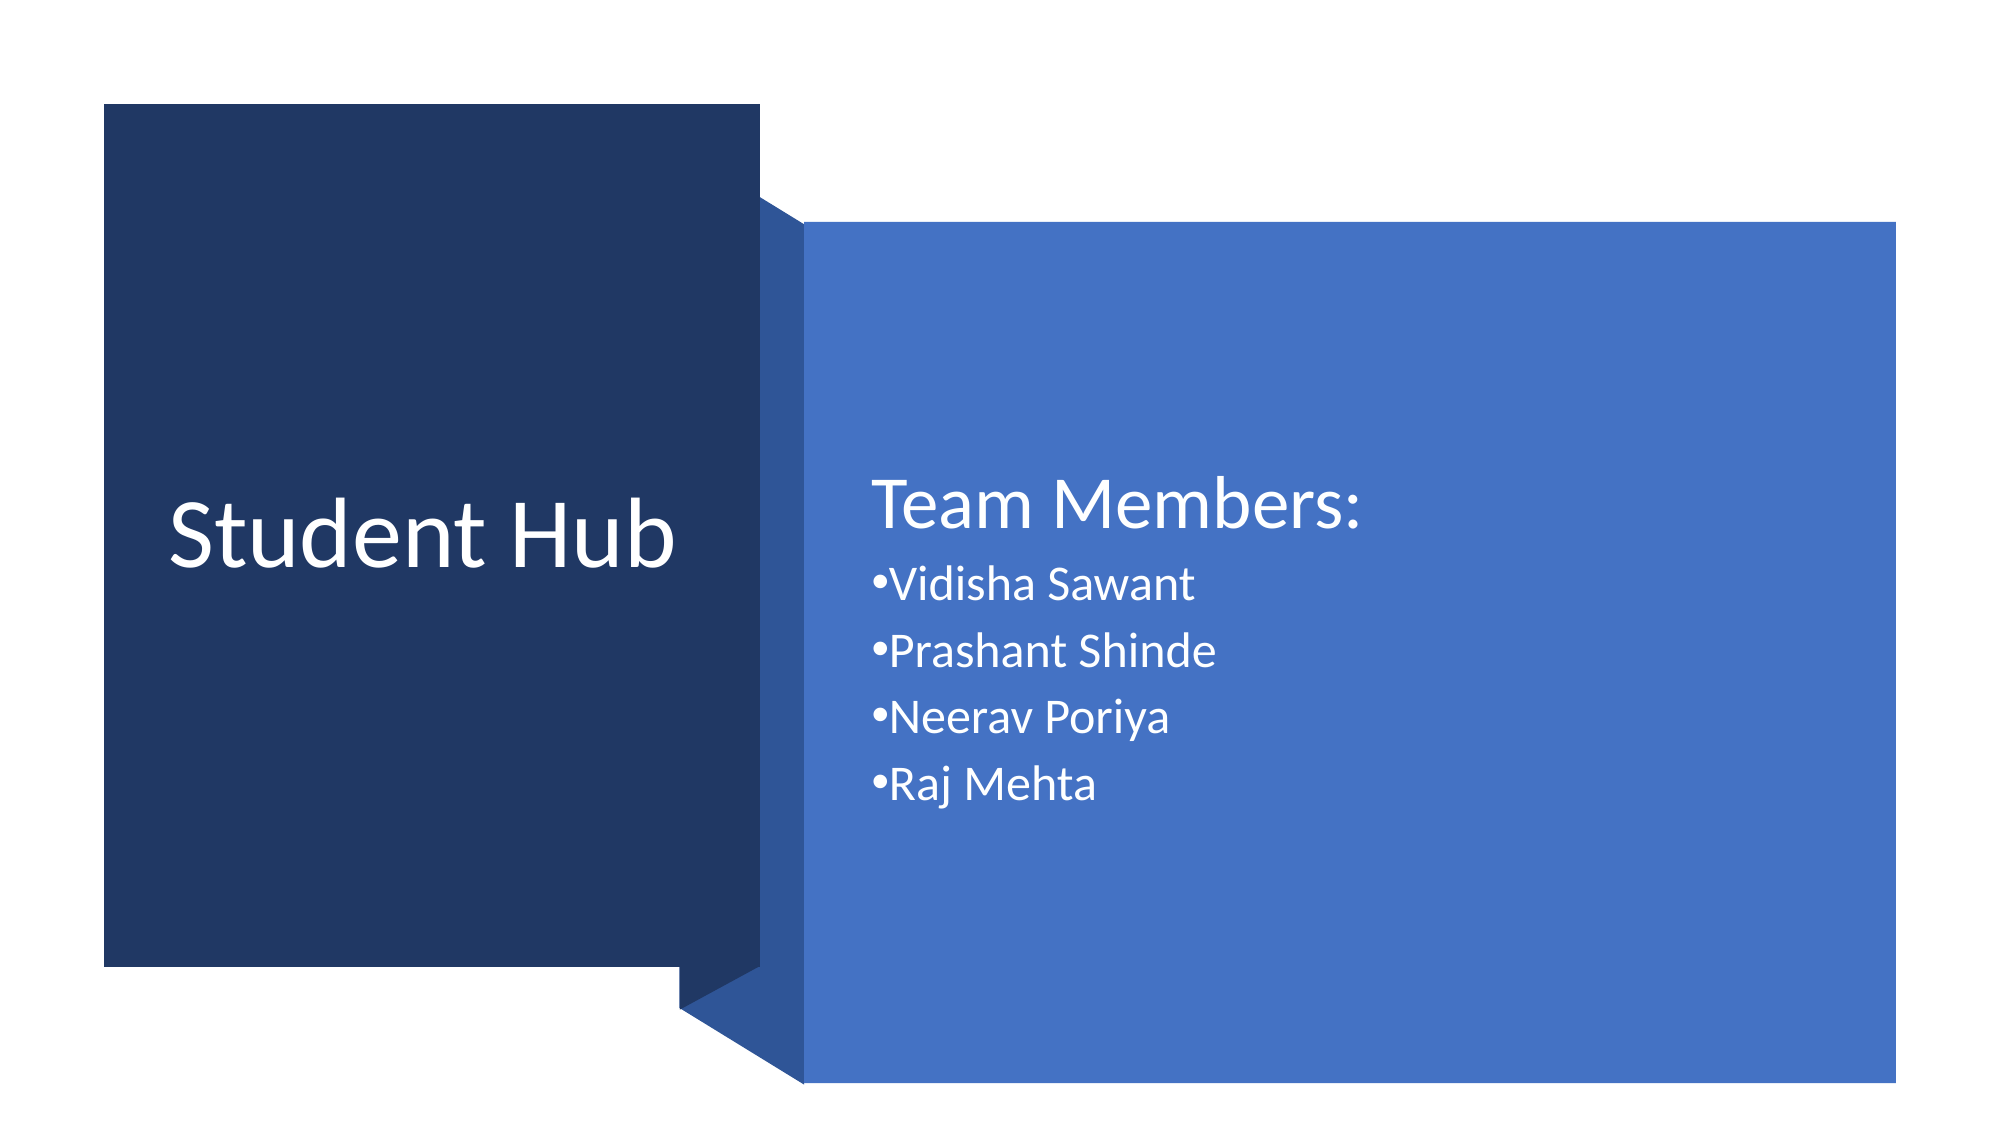

Student Hub

Team Members:
Vidisha Sawant
Prashant Shinde
Neerav Poriya
Raj Mehta